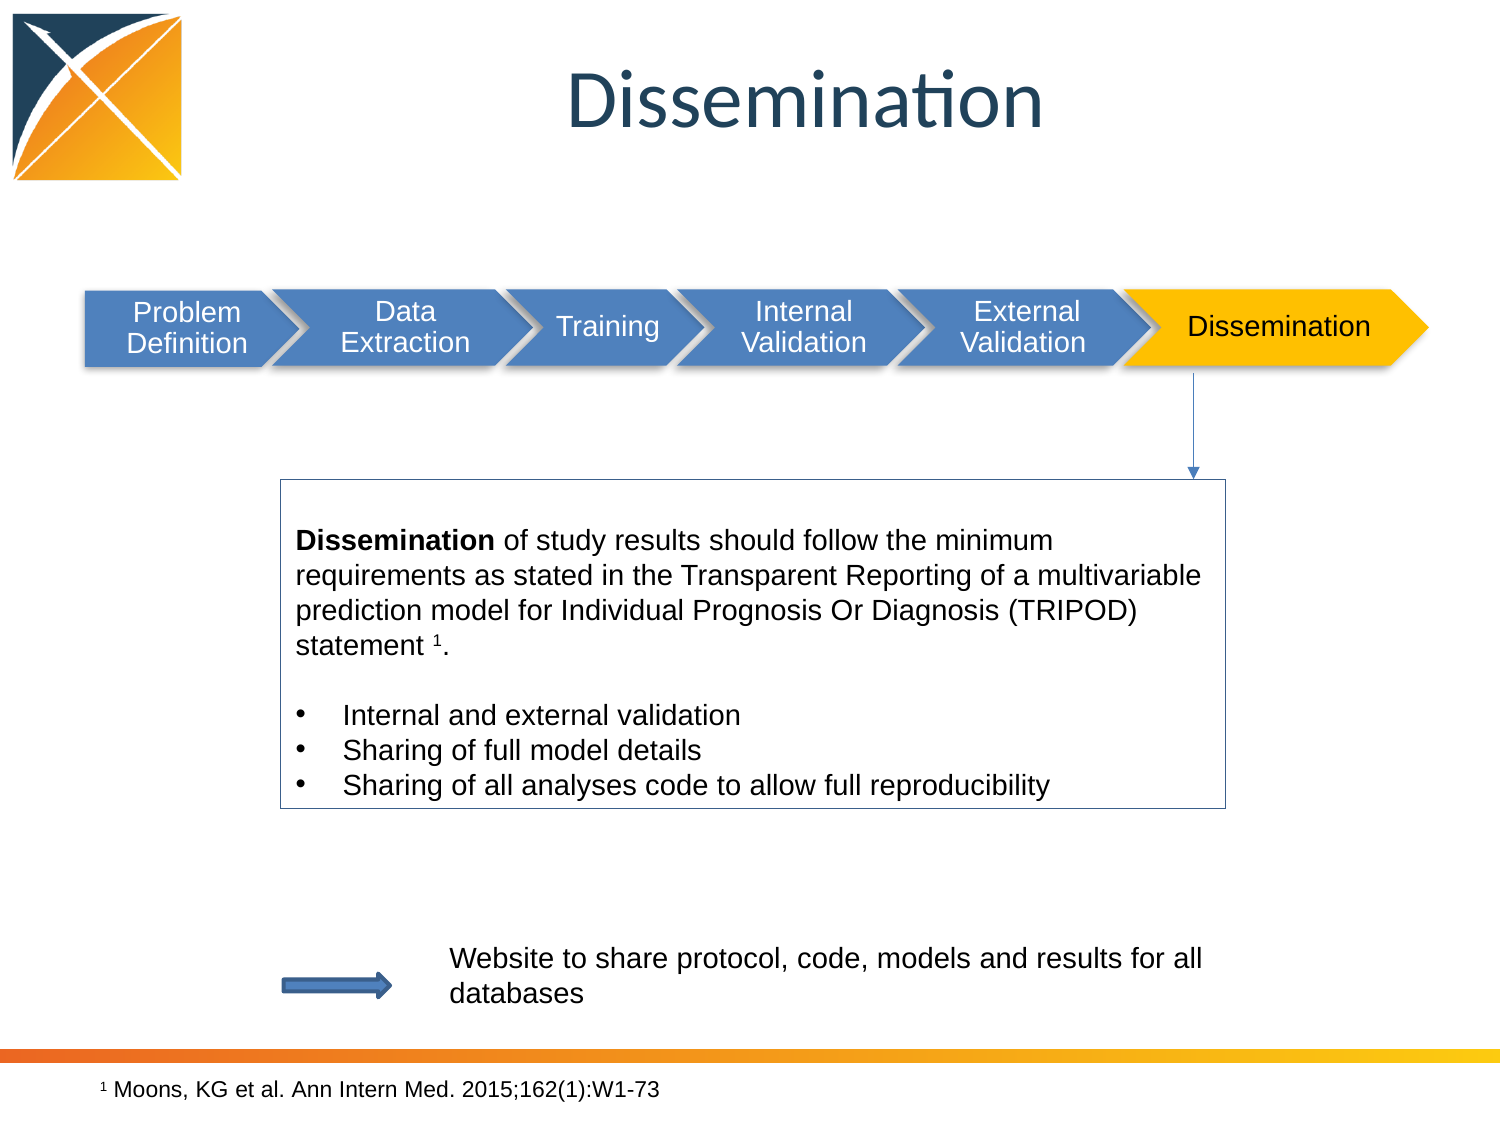

# Dissemination
Problem Definition
Data Extraction
Training
Internal Validation
External Validation
Dissemination

Dissemination of study results should follow the minimum requirements as stated in the Transparent Reporting of a multivariable prediction model for Individual Prognosis Or Diagnosis (TRIPOD) statement 1.

Internal and external validation
Sharing of full model details
Sharing of all analyses code to allow full reproducibility
Website to share protocol, code, models and results for all databases

1 Moons, KG et al. Ann Intern Med. 2015;162(1):W1-73